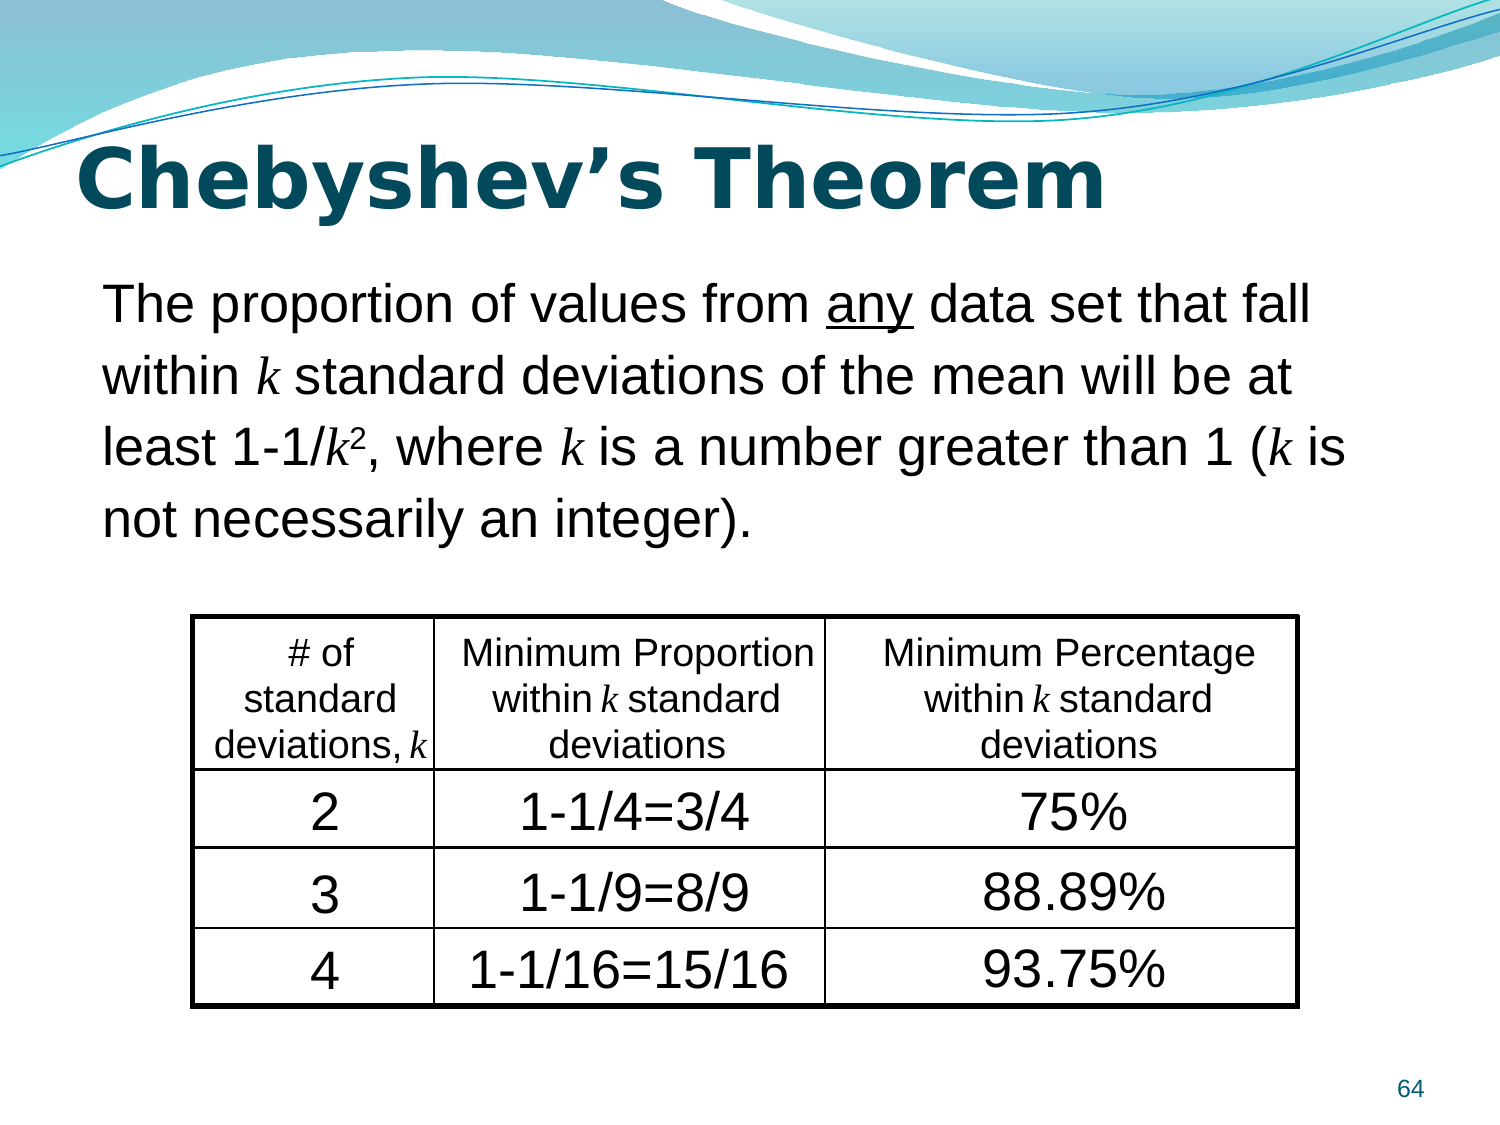

# Chebyshev’s Theorem
The proportion of values from any data set that fall within k standard deviations of the mean will be at least 1-1/k2, where k is a number greater than 1 (k is not necessarily an integer).

# of
Minimum Proportion
Minimum Percentage
standard
within
k
standard
within
k
standard
deviations,
k
deviations
deviations

2
75%
1-1/4=3/4

88.89%
1-1/9=8/9
3

93.75%
1-1/16=15/16
4

64